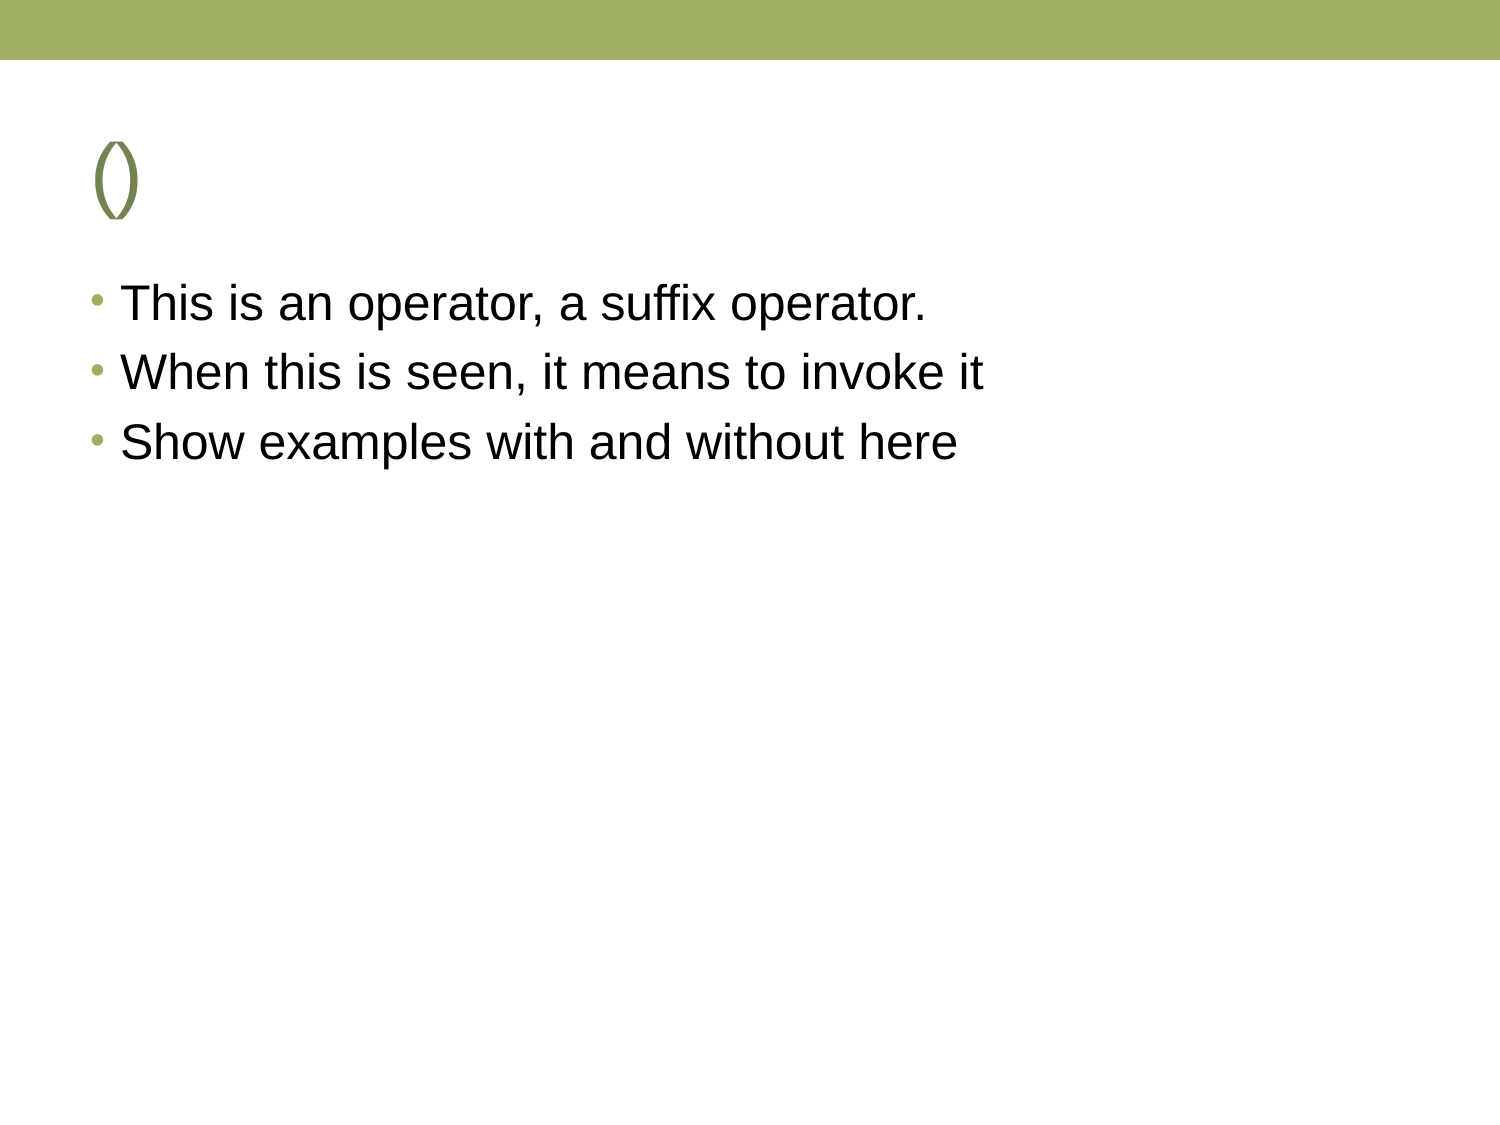

# ()
This is an operator, a suffix operator.
When this is seen, it means to invoke it
Show examples with and without here